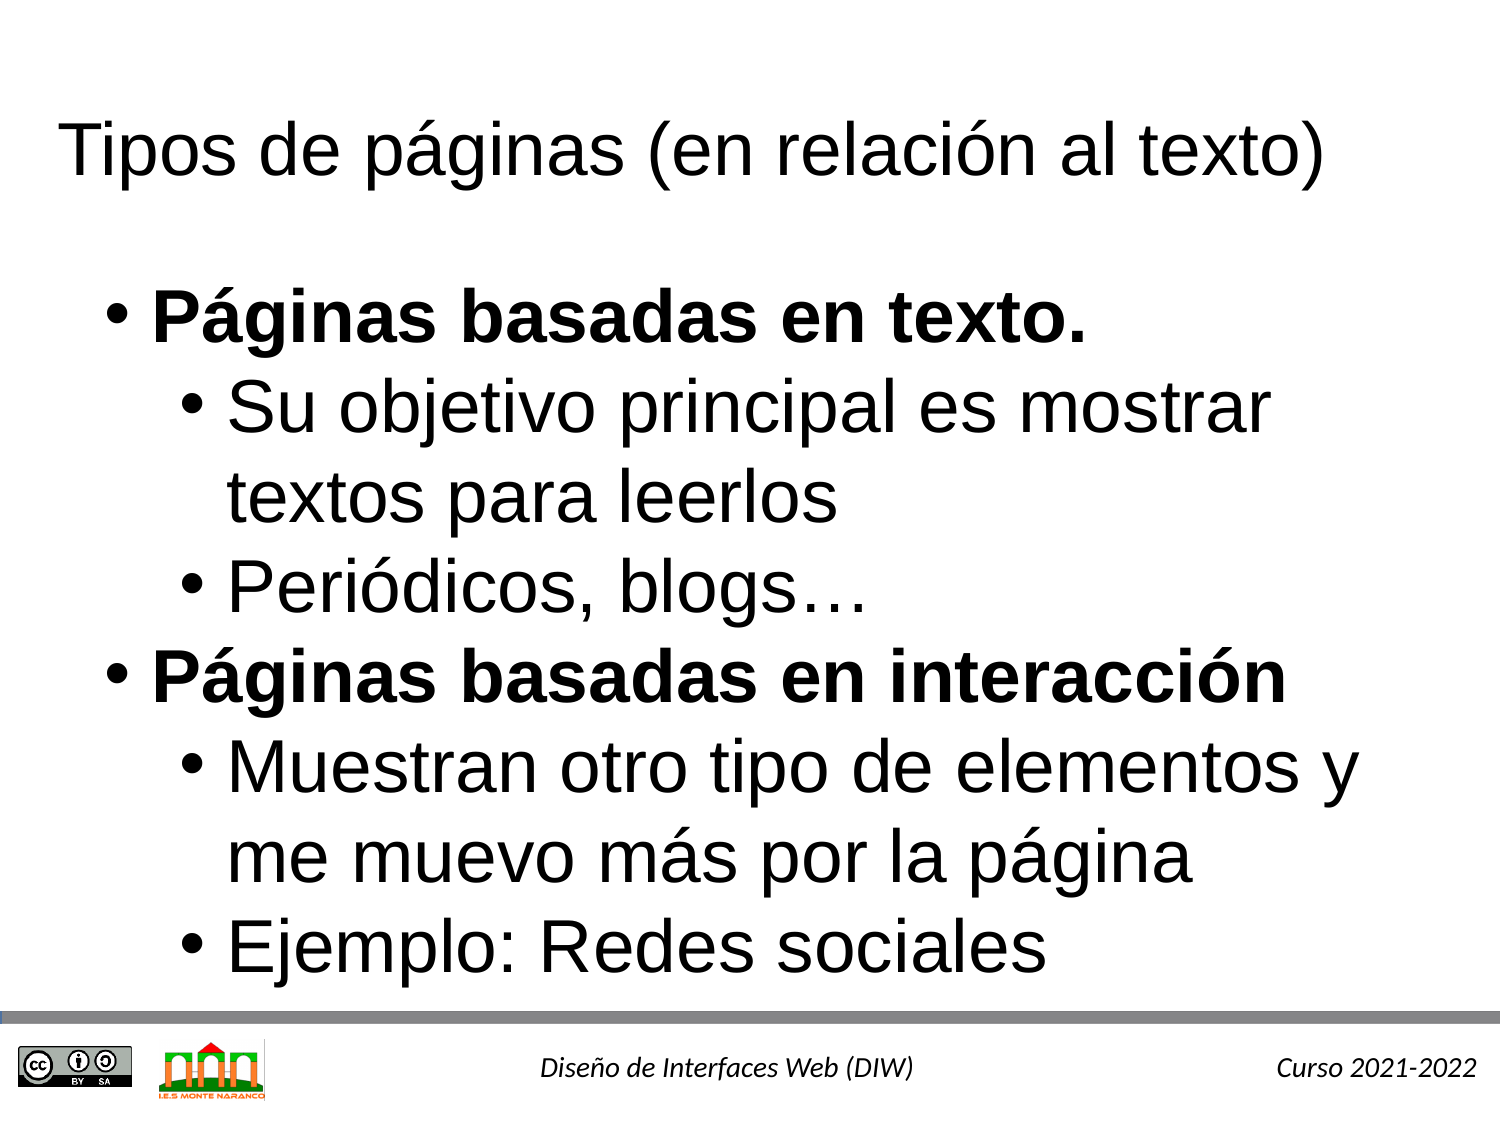

# Tipos de páginas (en relación al texto)
Páginas basadas en texto.
Su objetivo principal es mostrar textos para leerlos
Periódicos, blogs…
Páginas basadas en interacción
Muestran otro tipo de elementos y me muevo más por la página
Ejemplo: Redes sociales